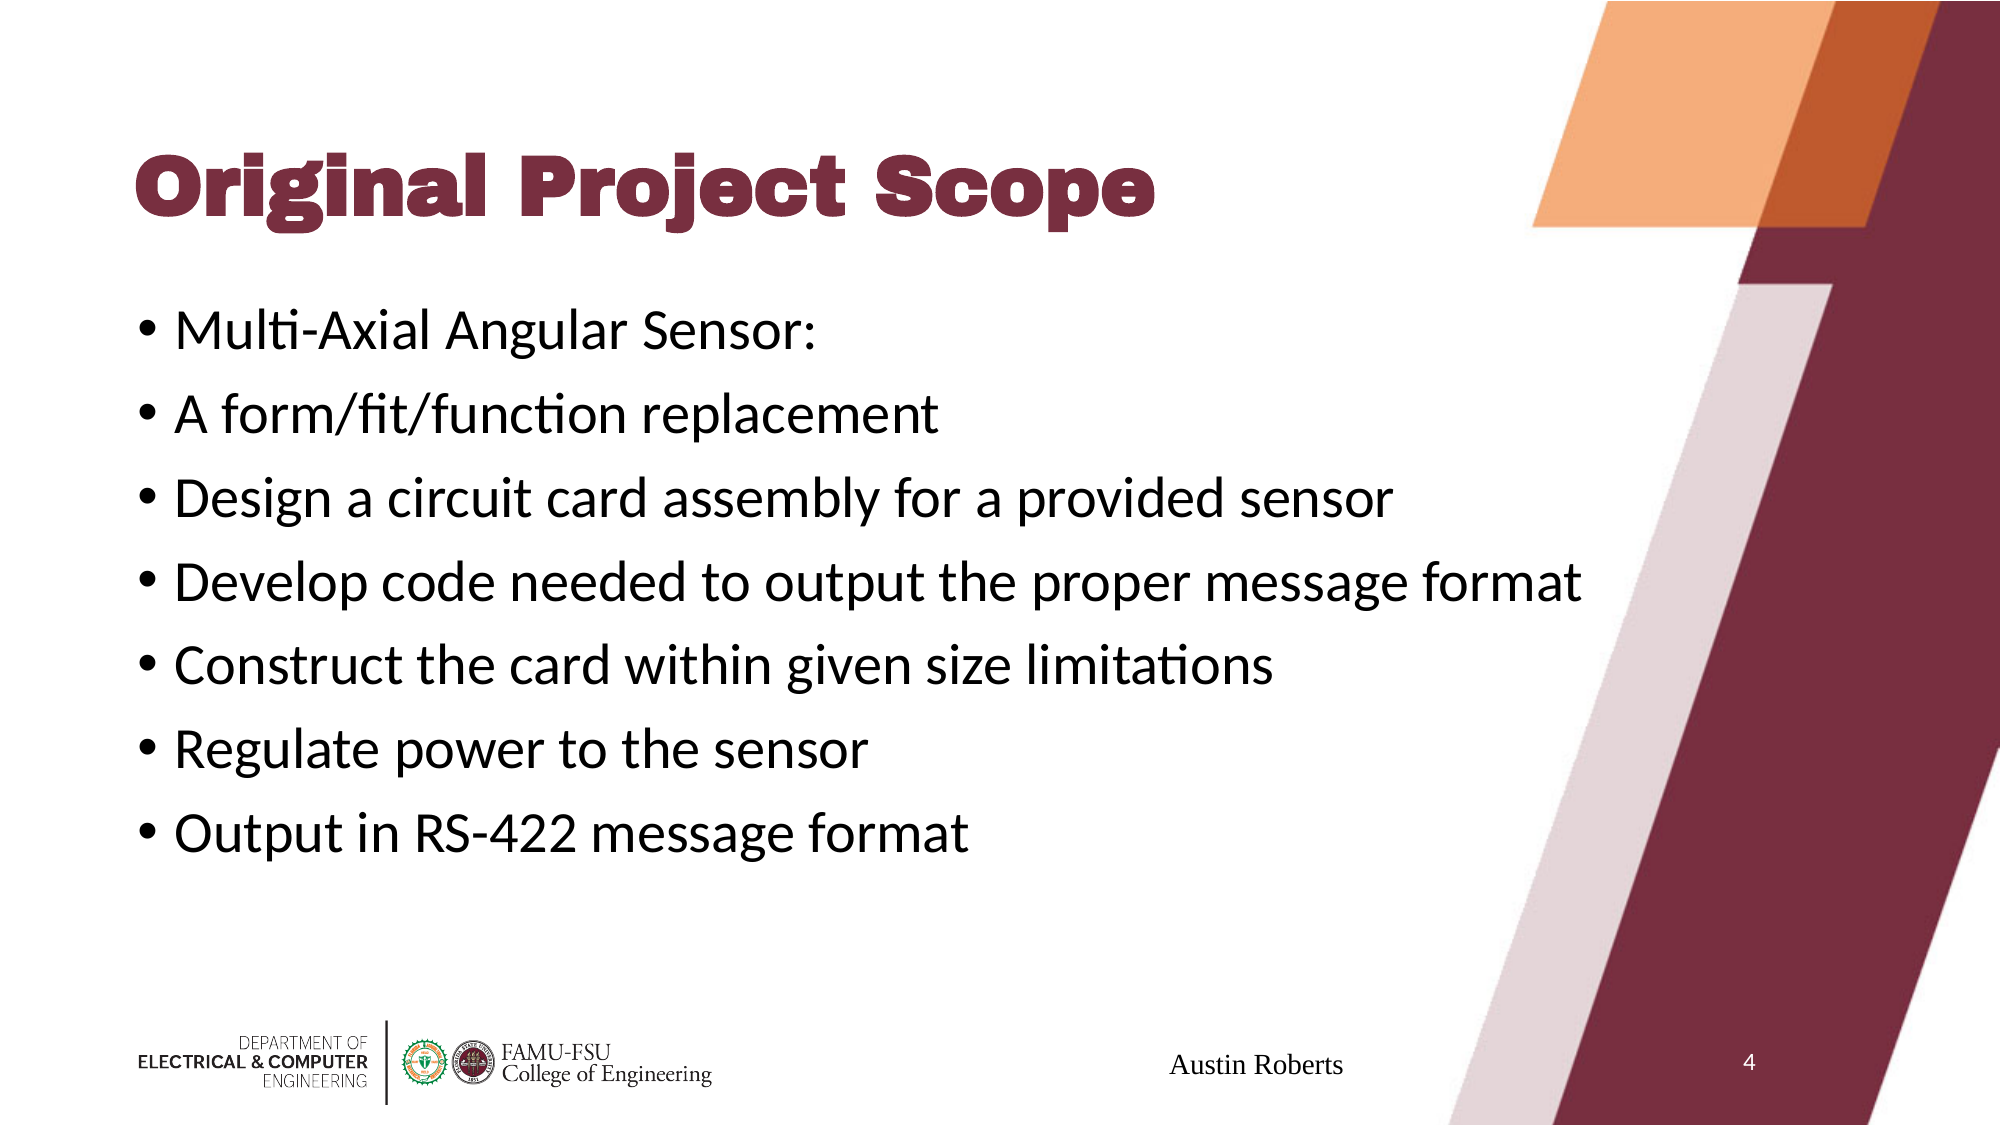

# Original Project Scope
Multi-Axial Angular Sensor:
A form/fit/function replacement
Design a circuit card assembly for a provided sensor
Develop code needed to output the proper message format
Construct the card within given size limitations
Regulate power to the sensor
Output in RS-422 message format
4
Austin Roberts